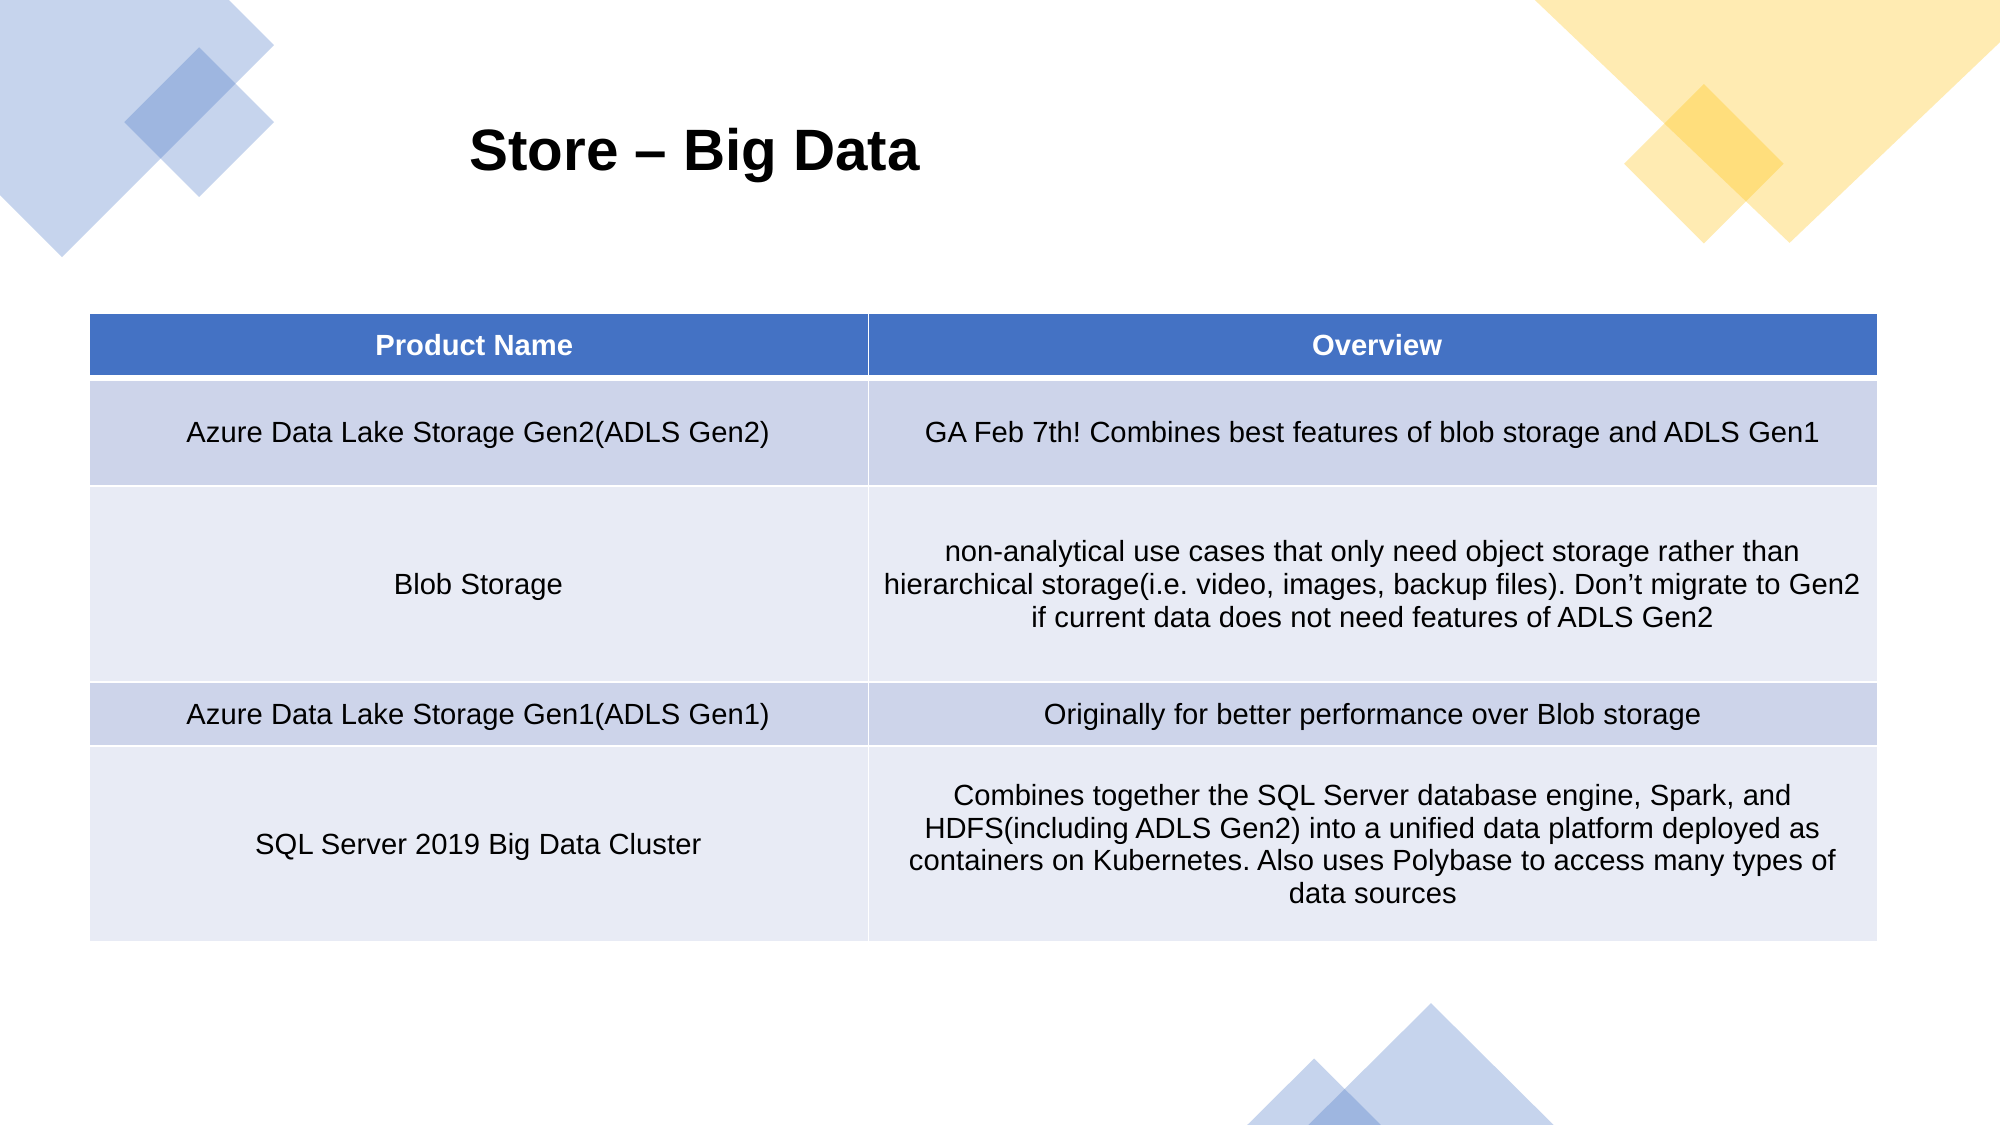

Store – Big Data

| Product Name ​ | Overview​ |
| --- | --- |
| Azure Data Lake Storage Gen2(ADLS Gen2)​ | GA Feb 7th! Combines best features of blob storage and ADLS Gen1​ |
| Blob Storage​ | non-analytical use cases that only need object storage rather than hierarchical storage(i.e. video, images, backup files). Don’t migrate to Gen2 if current data does not need features of ADLS Gen2​ |
| Azure Data Lake Storage Gen1(ADLS Gen1)​ | Originally for better performance over Blob storage​ |
| SQL Server 2019 Big Data Cluster​ | Combines together the SQL Server database engine, Spark, and HDFS(including ADLS Gen2) into a unified data platform deployed as containers on Kubernetes. Also uses Polybase to access many types of data sources​ |